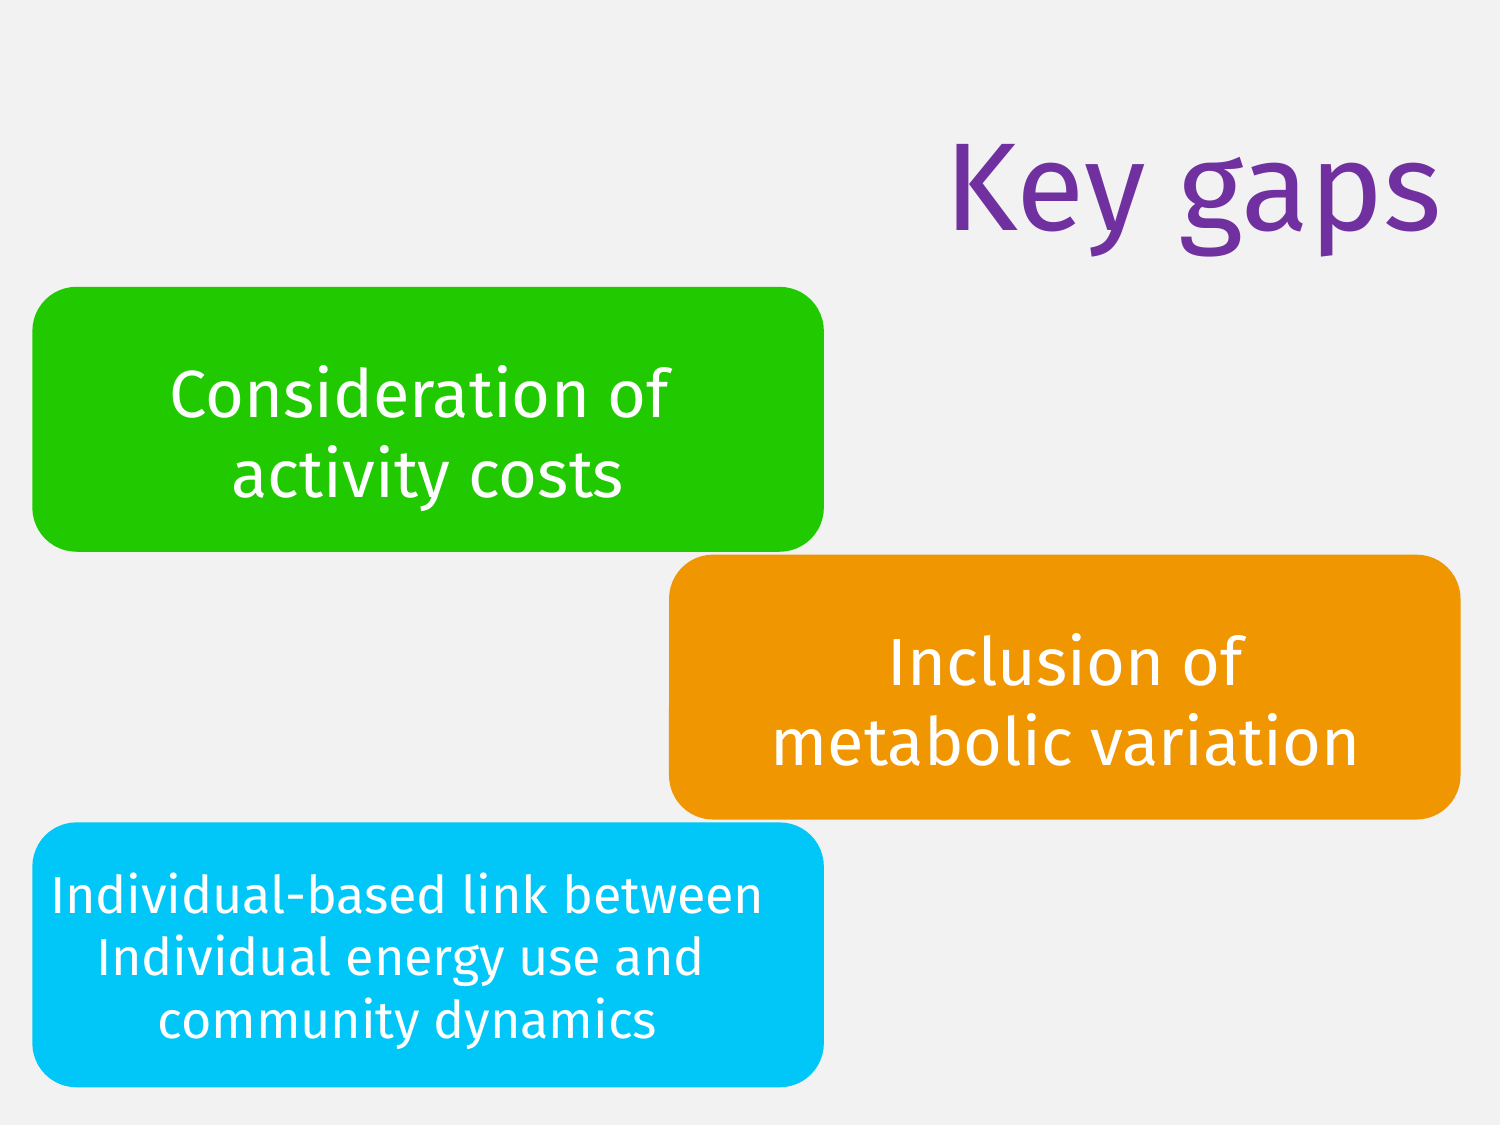

Key gaps

Consideration of
activity costs

Inclusion of
metabolic variation

Individual-based link between
Individual energy use and
community dynamics